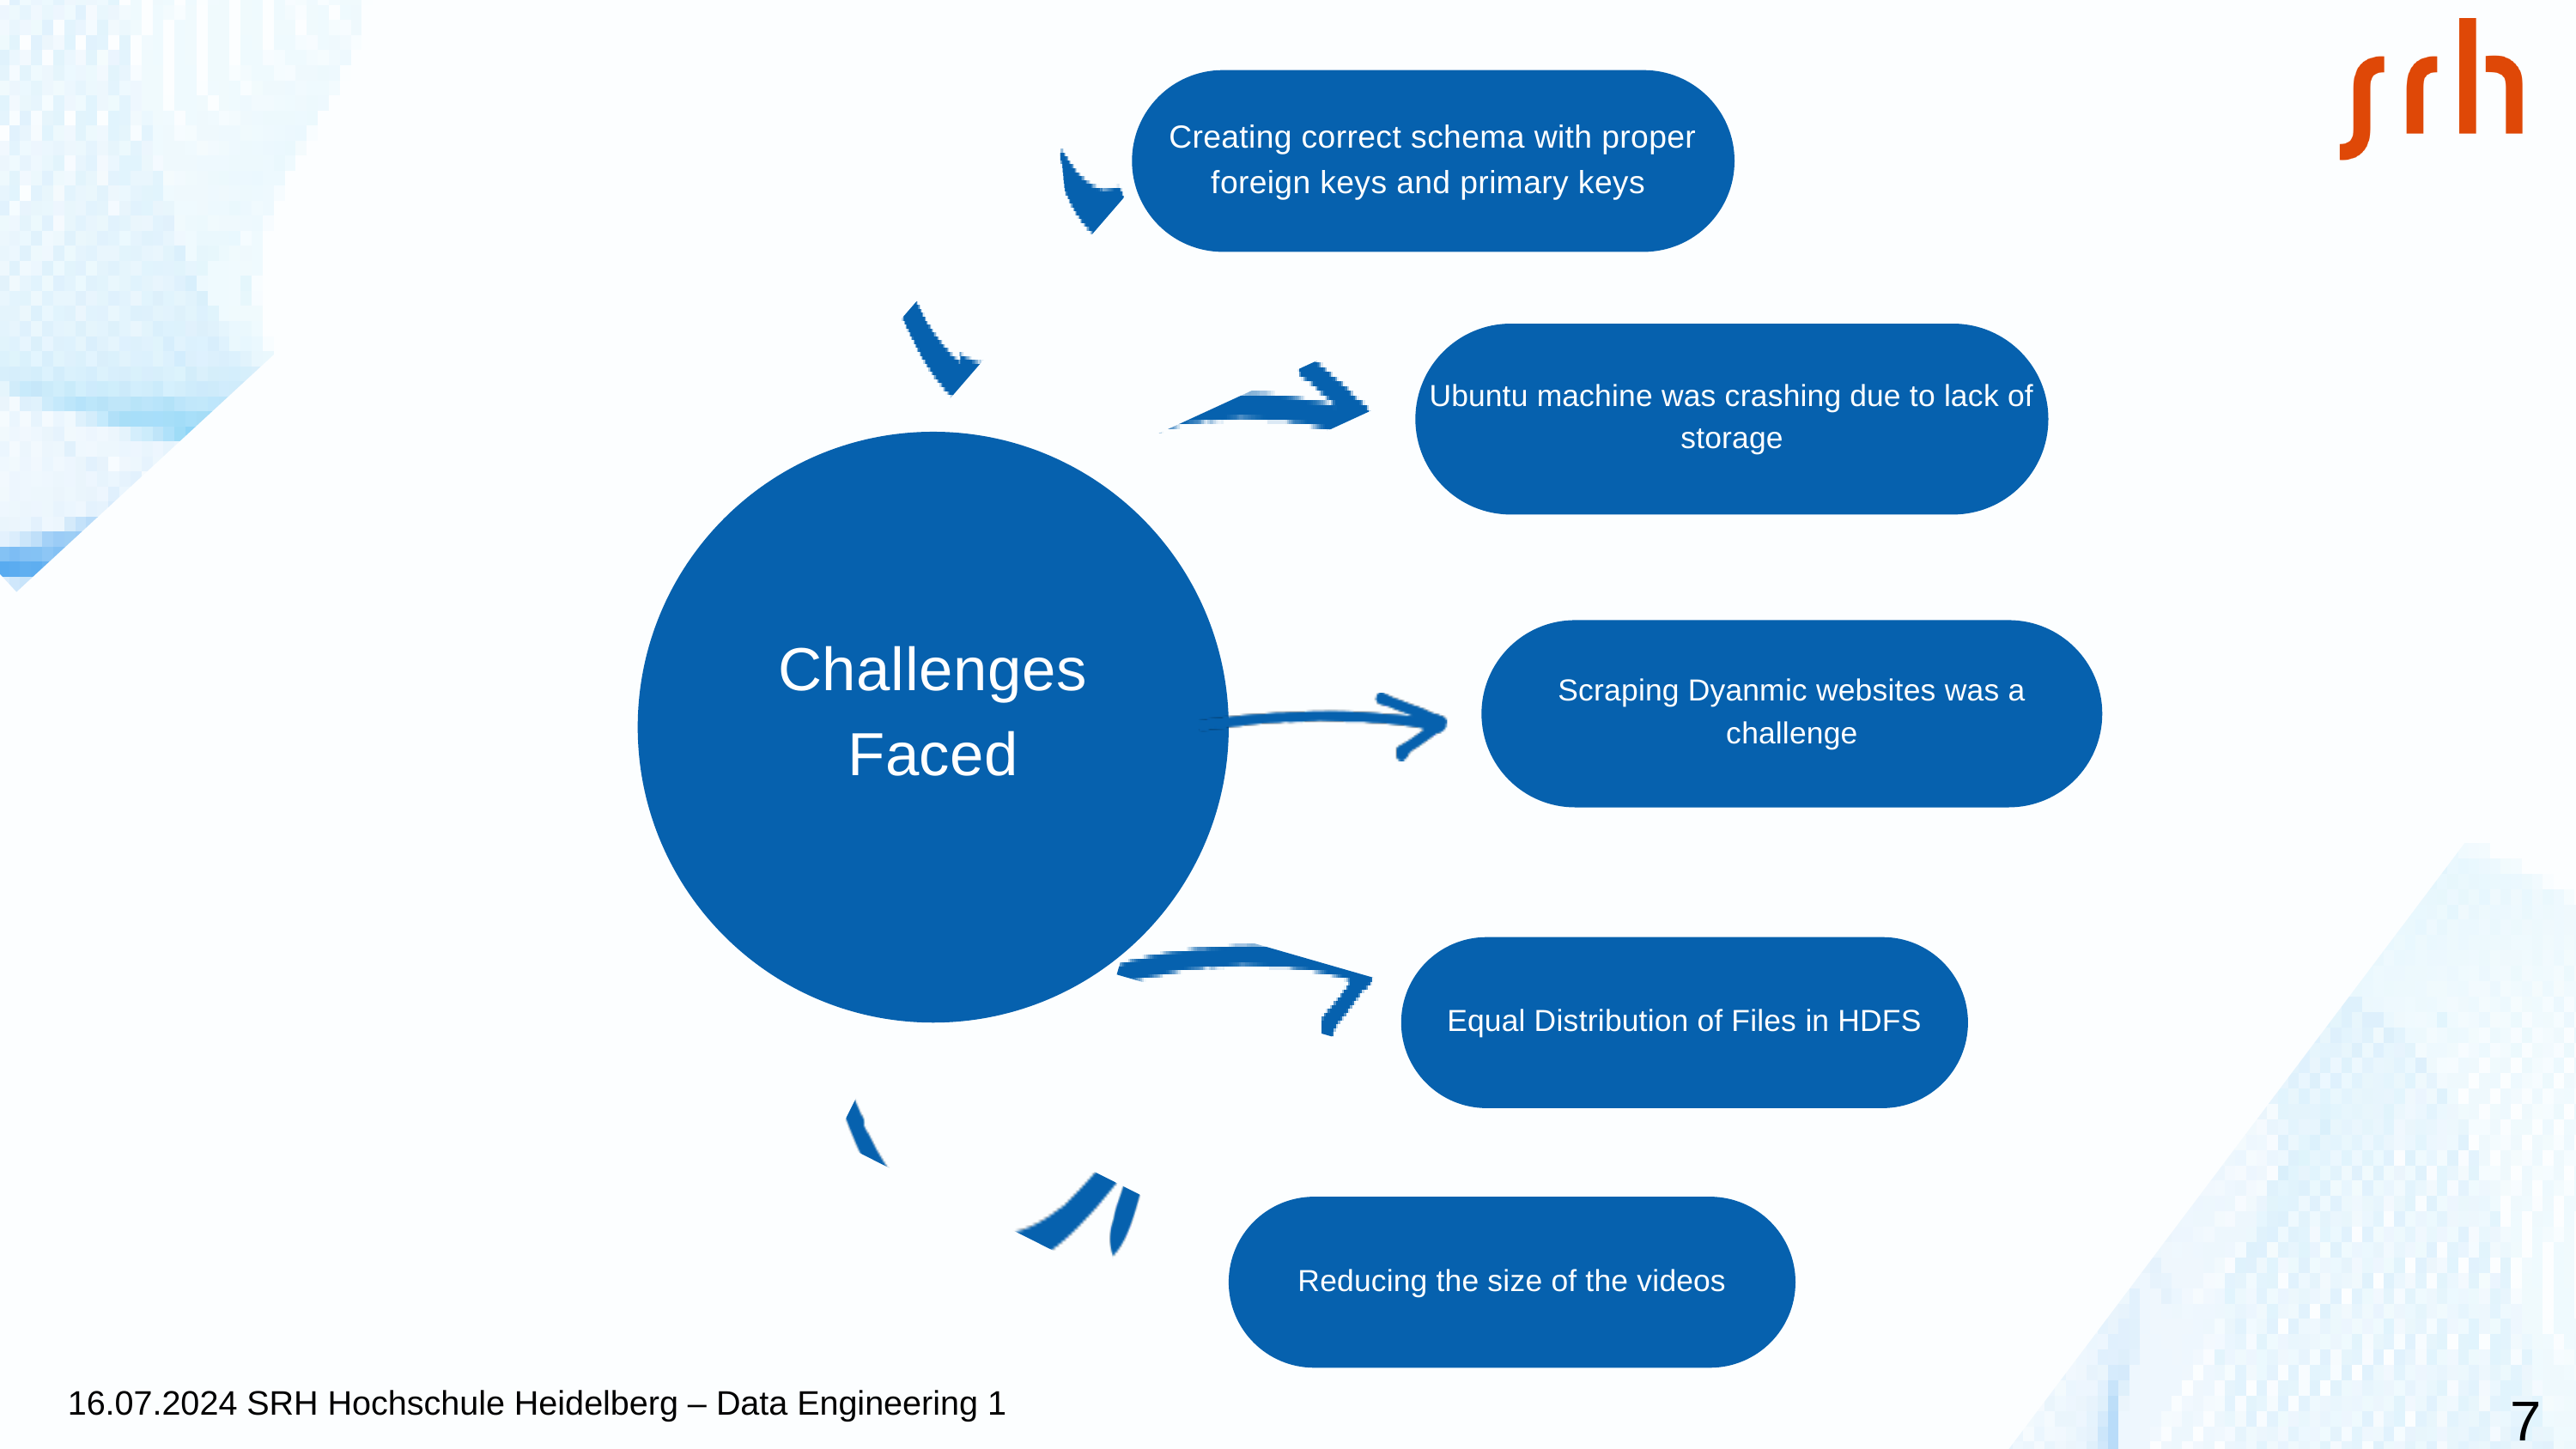

Creating correct schema with proper foreign keys and primary keys

Ubuntu machine was crashing due to lack of storage

Challenges Faced
INTRODUCTION

Scraping Dyanmic websites was a challenge

Equal Distribution of Files in HDFS

Reducing the size of the videos
7
16.07.2024 SRH Hochschule Heidelberg – Data Engineering 1